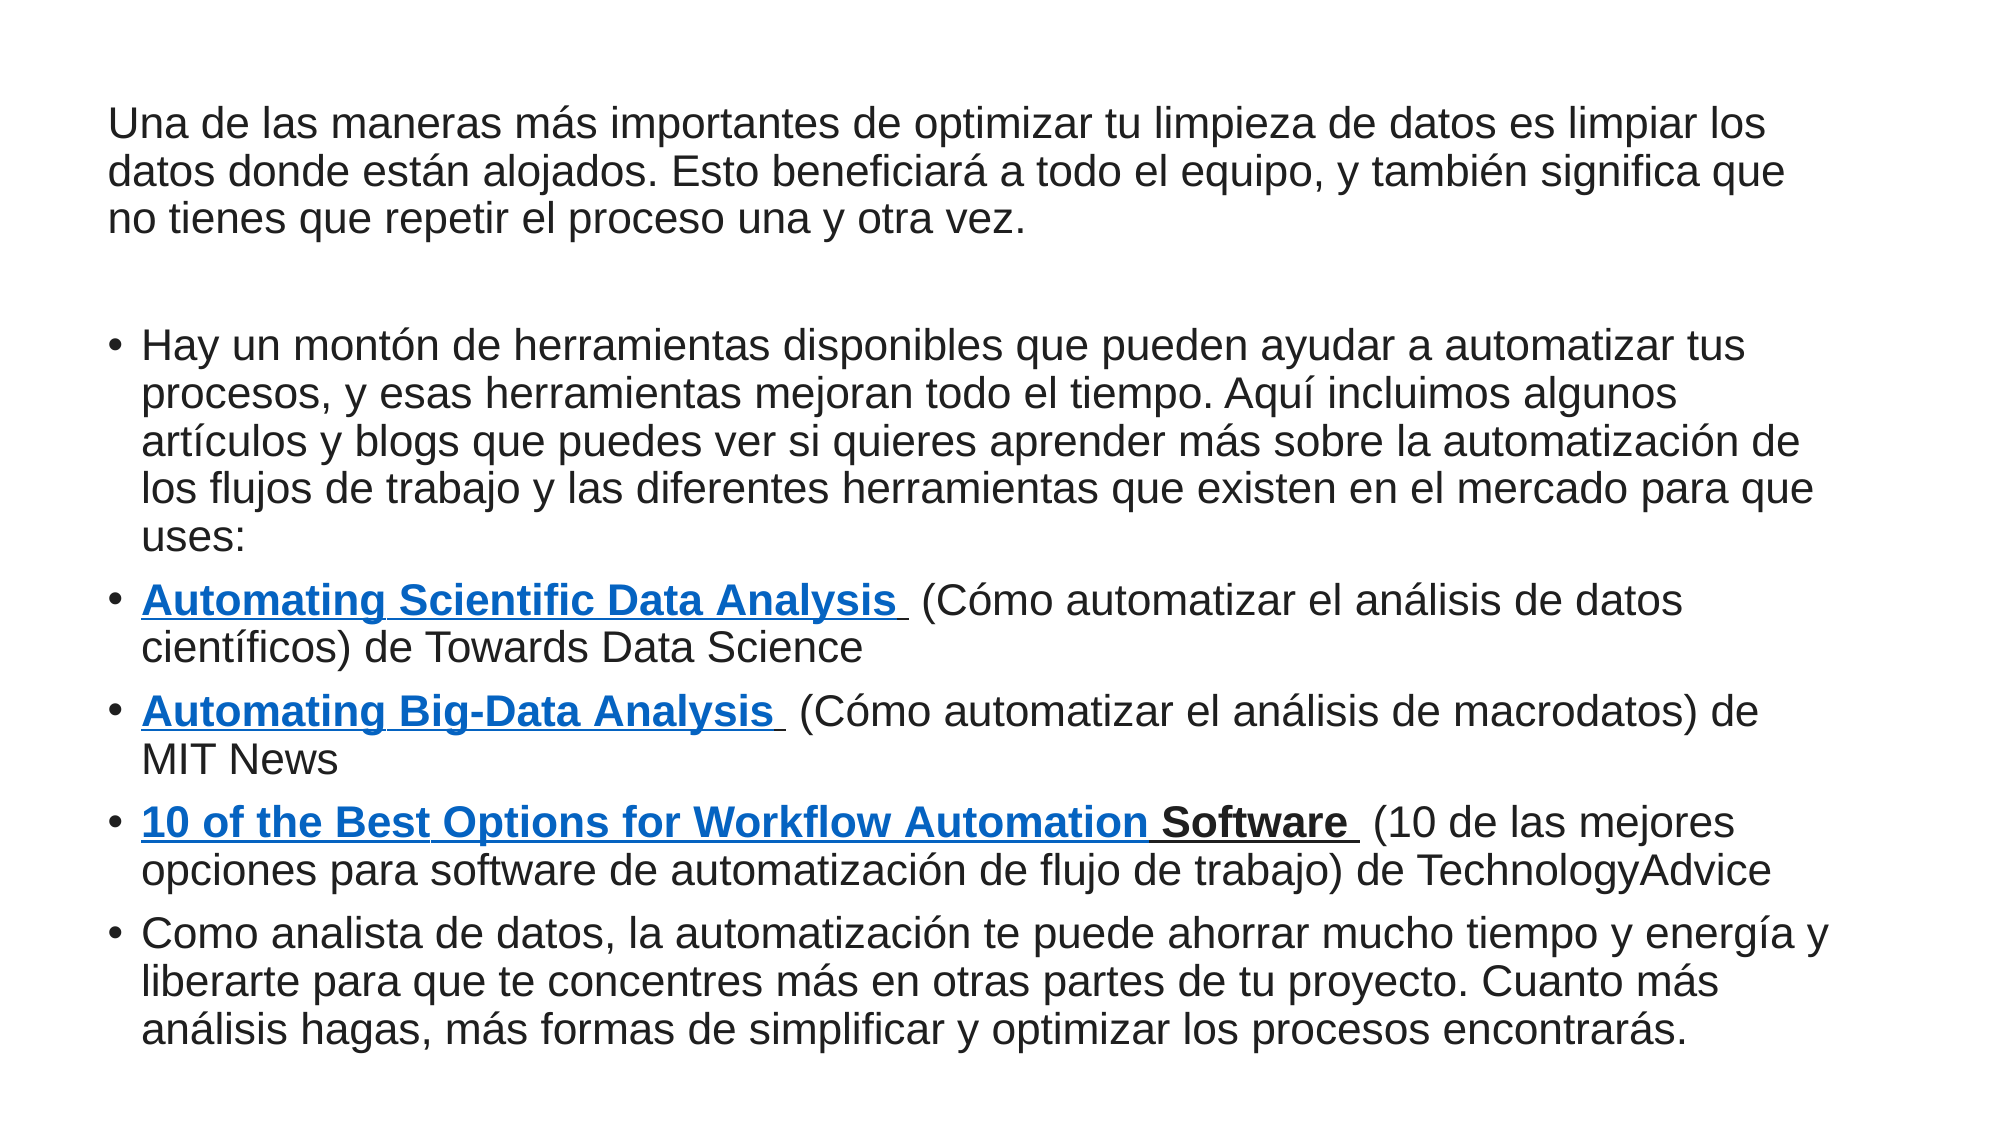

Una de las maneras más importantes de optimizar tu limpieza de datos es limpiar los datos donde están alojados. Esto beneficiará a todo el equipo, y también significa que no tienes que repetir el proceso una y otra vez.

Hay un montón de herramientas disponibles que pueden ayudar a automatizar tus procesos, y esas herramientas mejoran todo el tiempo. Aquí incluimos algunos artículos y blogs que puedes ver si quieres aprender más sobre la automatización de los flujos de trabajo y las diferentes herramientas que existen en el mercado para que uses:
Automating Scientific Data Analysis  (Cómo automatizar el análisis de datos científicos) de Towards Data Science
Automating Big-Data Analysis  (Cómo automatizar el análisis de macrodatos) de MIT News
10 of the Best Options for Workflow Automation Software  (10 de las mejores opciones para software de automatización de flujo de trabajo) de TechnologyAdvice
Como analista de datos, la automatización te puede ahorrar mucho tiempo y energía y liberarte para que te concentres más en otras partes de tu proyecto. Cuanto más análisis hagas, más formas de simplificar y optimizar los procesos encontrarás.